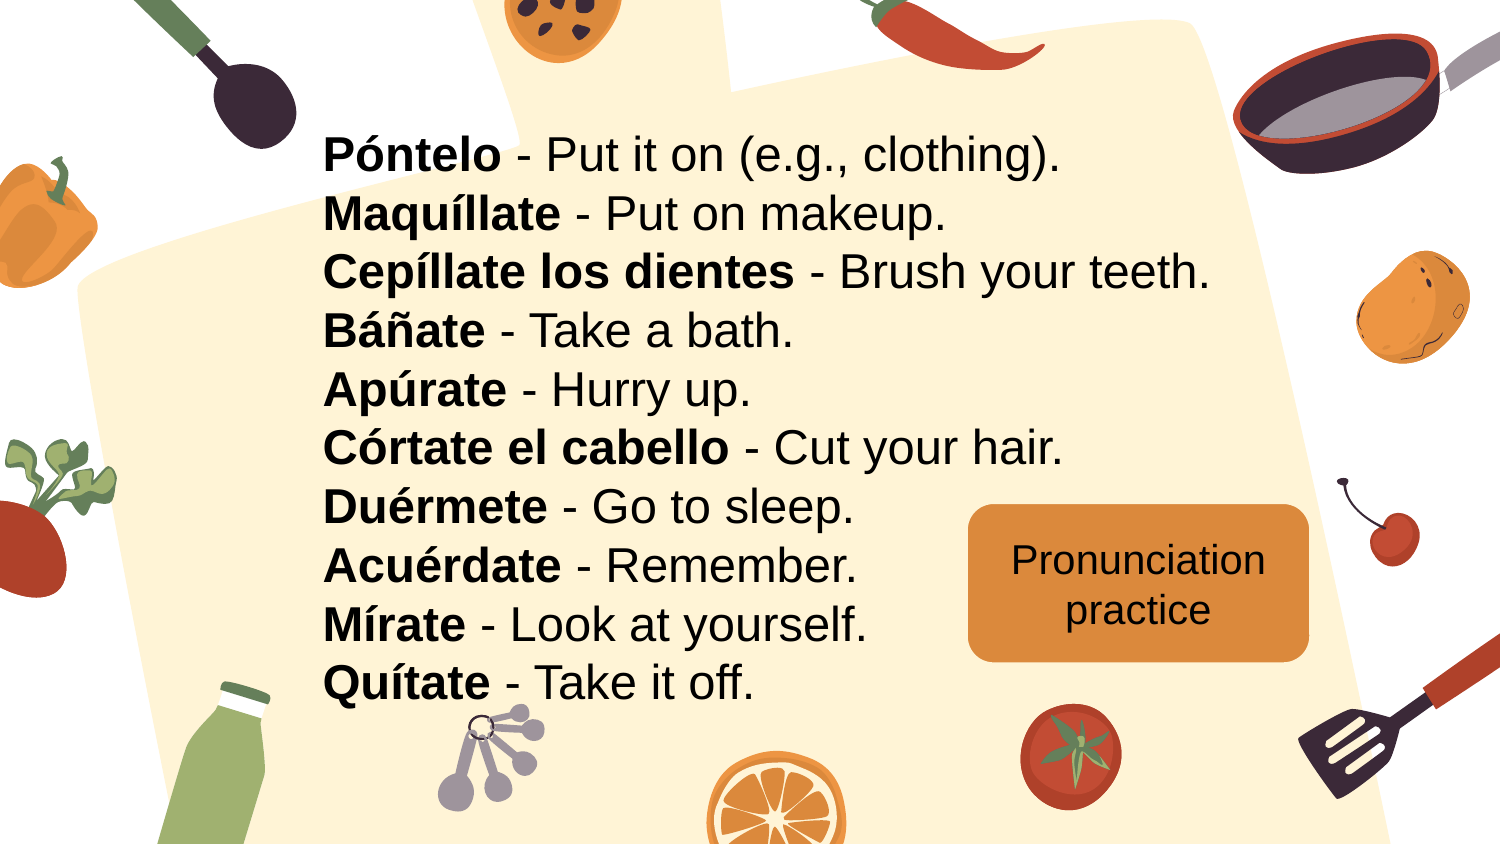

Póntelo - Put it on (e.g., clothing).
Maquíllate - Put on makeup.
Cepíllate los dientes - Brush your teeth.
Báñate - Take a bath.
Apúrate - Hurry up.
Córtate el cabello - Cut your hair.
Duérmete - Go to sleep.
Acuérdate - Remember.
Mírate - Look at yourself.
Quítate - Take it off.
Pronunciation practice